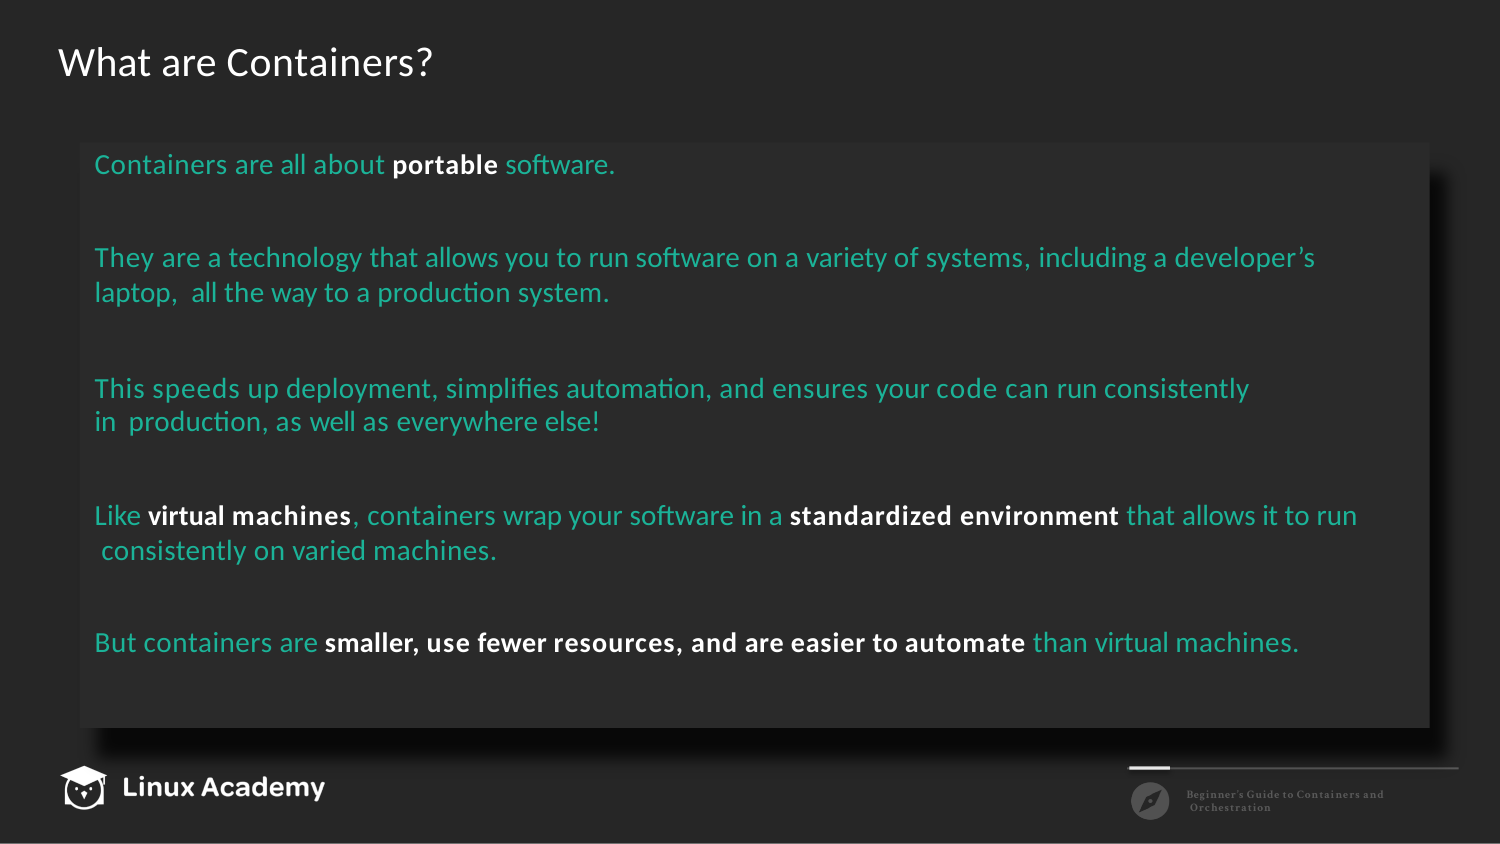

# What are Containers?

Containers are all about portable software.

They are a technology that allows you to run software on a variety of systems, including a developer’s laptop,  all the way to a production system.

This speeds up deployment, simplifies automation, and ensures your code can run consistently in  production, as well as everywhere else!

Like virtual machines, containers wrap your software in a standardized environment that allows it to run  consistently on varied machines.

But containers are smaller, use fewer resources, and are easier to automate than virtual machines.
Beginner’s Guide to Containers and  Orchestration